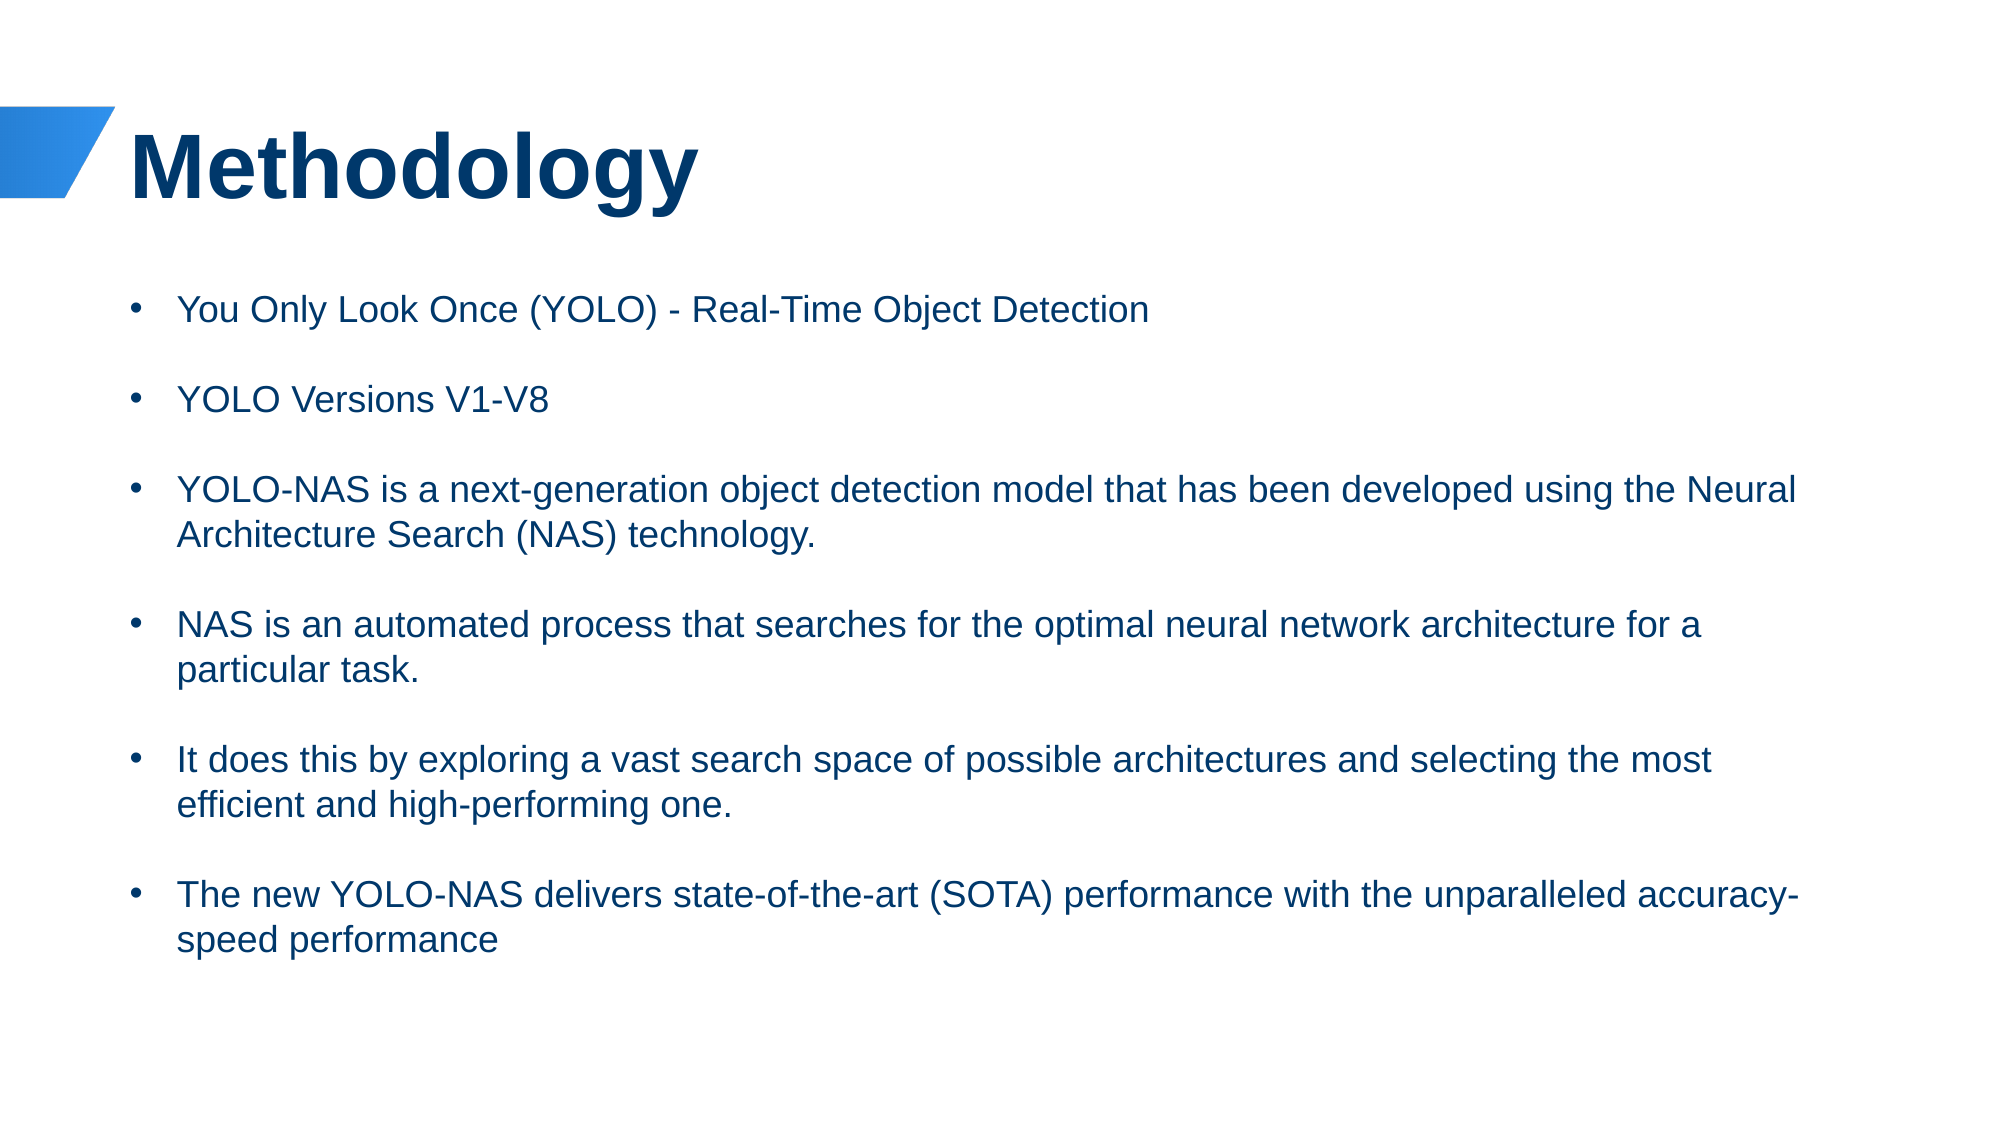

# Methodology
You Only Look Once (YOLO) - Real-Time Object Detection

YOLO Versions V1-V8

YOLO-NAS is a next-generation object detection model that has been developed using the Neural Architecture Search (NAS) technology.

NAS is an automated process that searches for the optimal neural network architecture for a particular task.

It does this by exploring a vast search space of possible architectures and selecting the most efficient and high-performing one.

The new YOLO-NAS delivers state-of-the-art (SOTA) performance with the unparalleled accuracy-speed performance